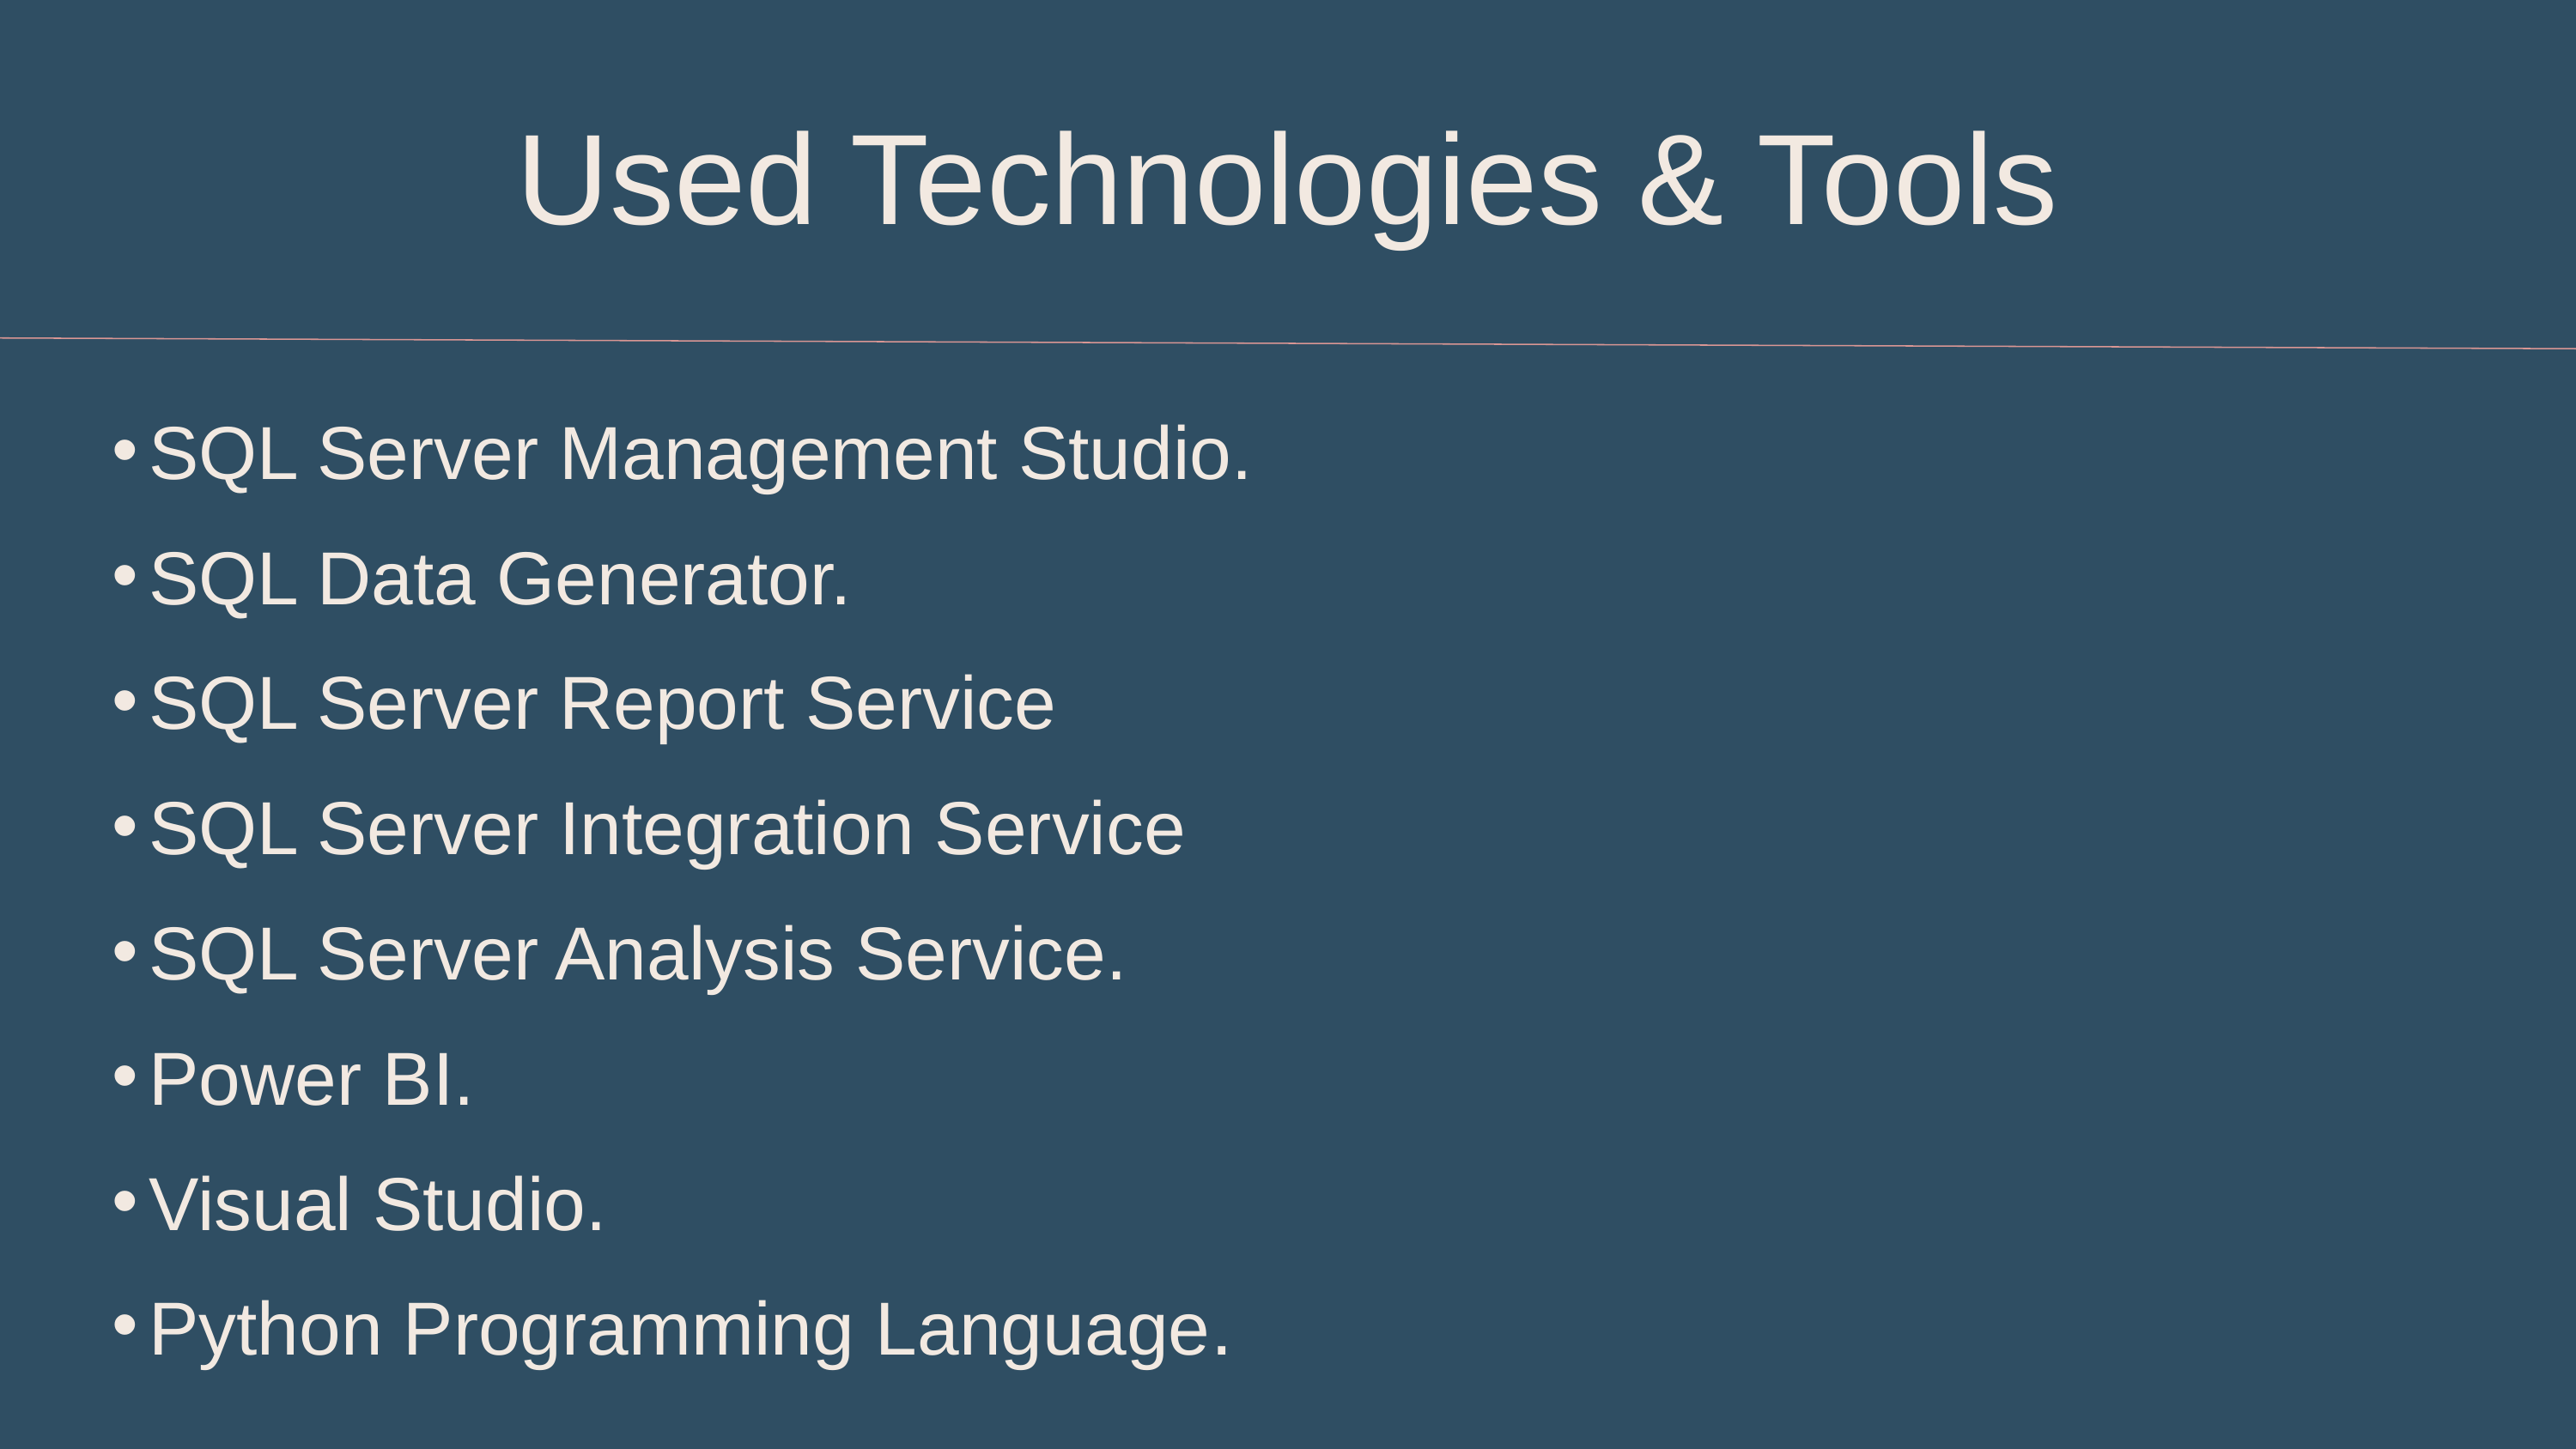

Used Technologies & Tools

SQL Server Management Studio.

SQL Data Generator.

SQL Server Report Service

SQL Server Integration Service

SQL Server Analysis Service.

Power BI.

Visual Studio.

Python Programming Language.